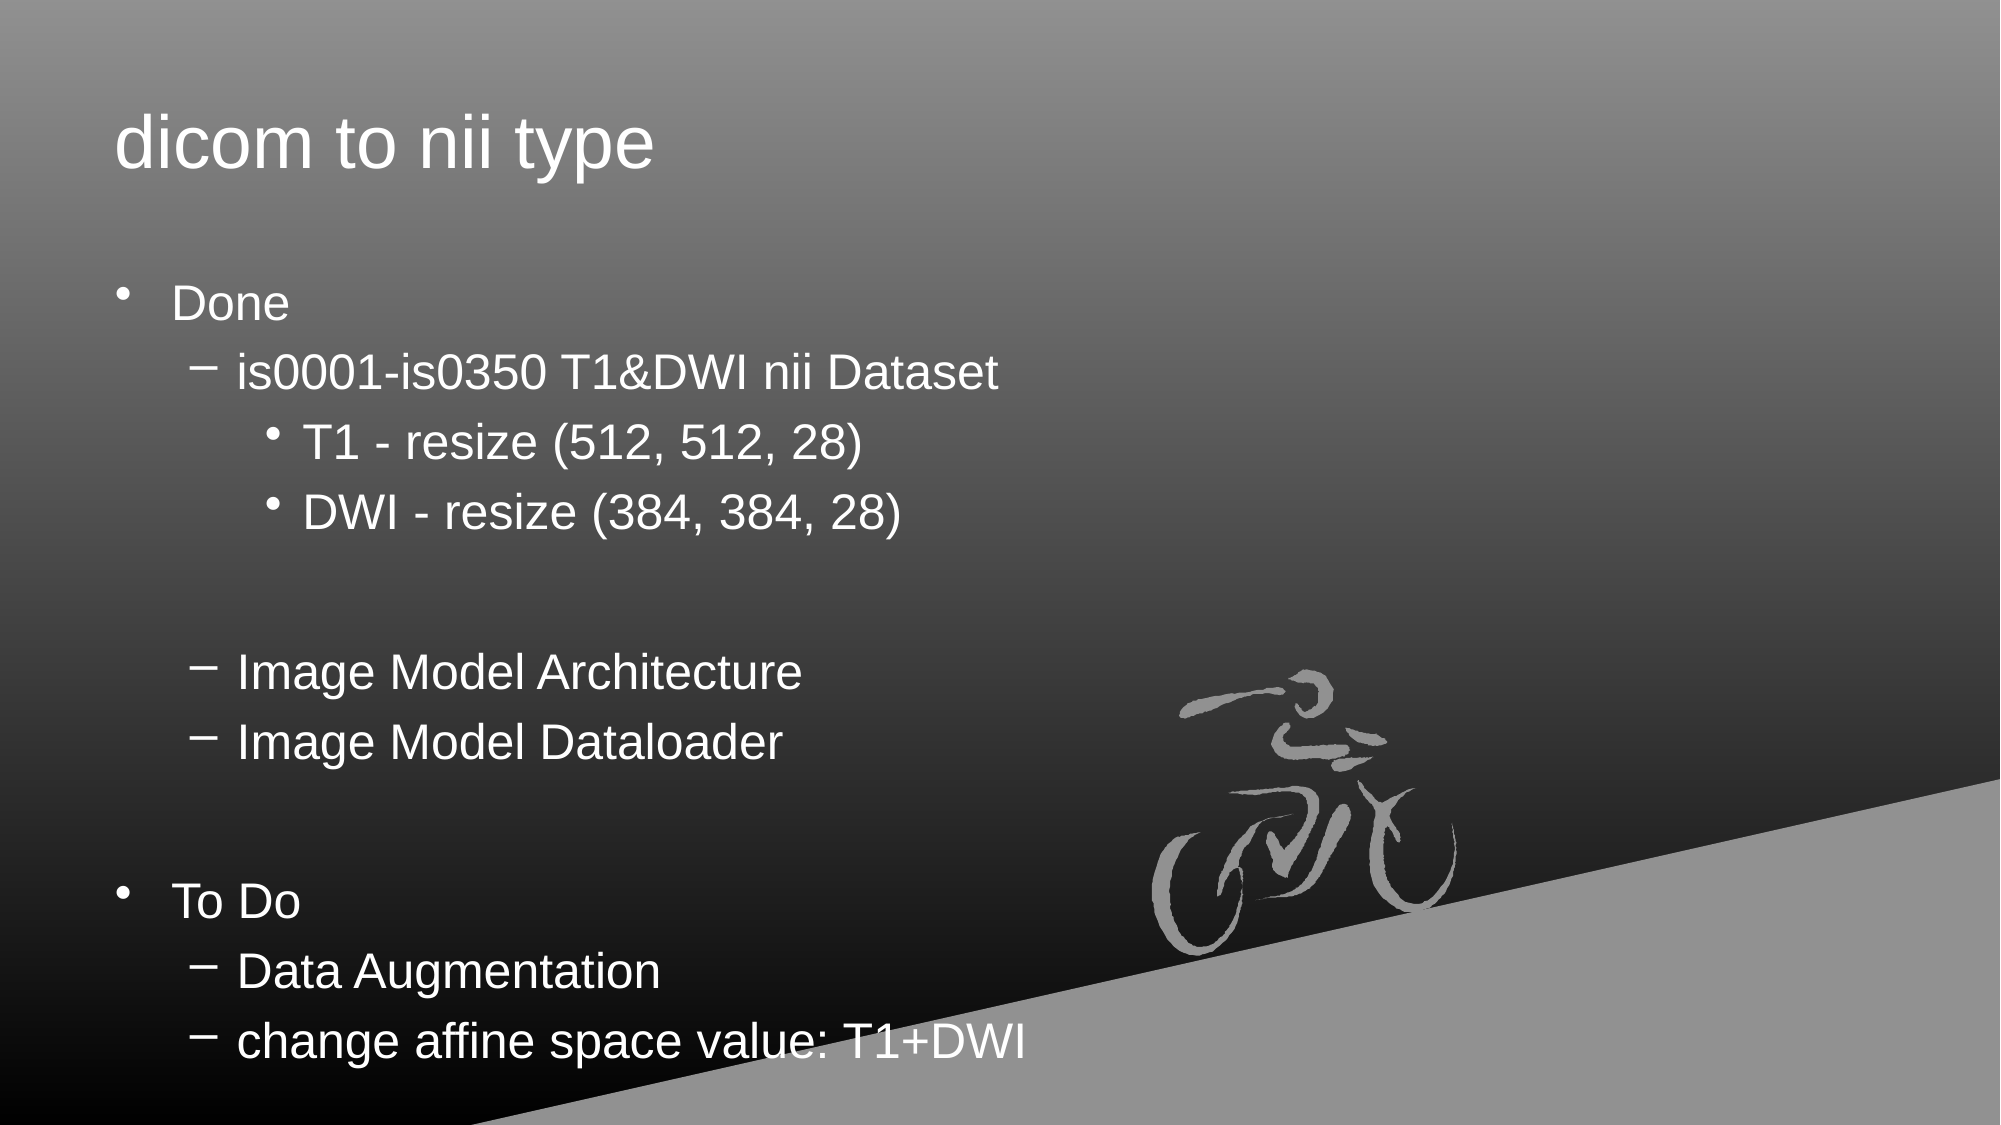

# dicom to nii type
Done
is0001-is0350 T1&DWI nii Dataset
T1 - resize (512, 512, 28)
DWI - resize (384, 384, 28)

Image Model Architecture
Image Model Dataloader

To Do
Data Augmentation
change affine space value: T1+DWI